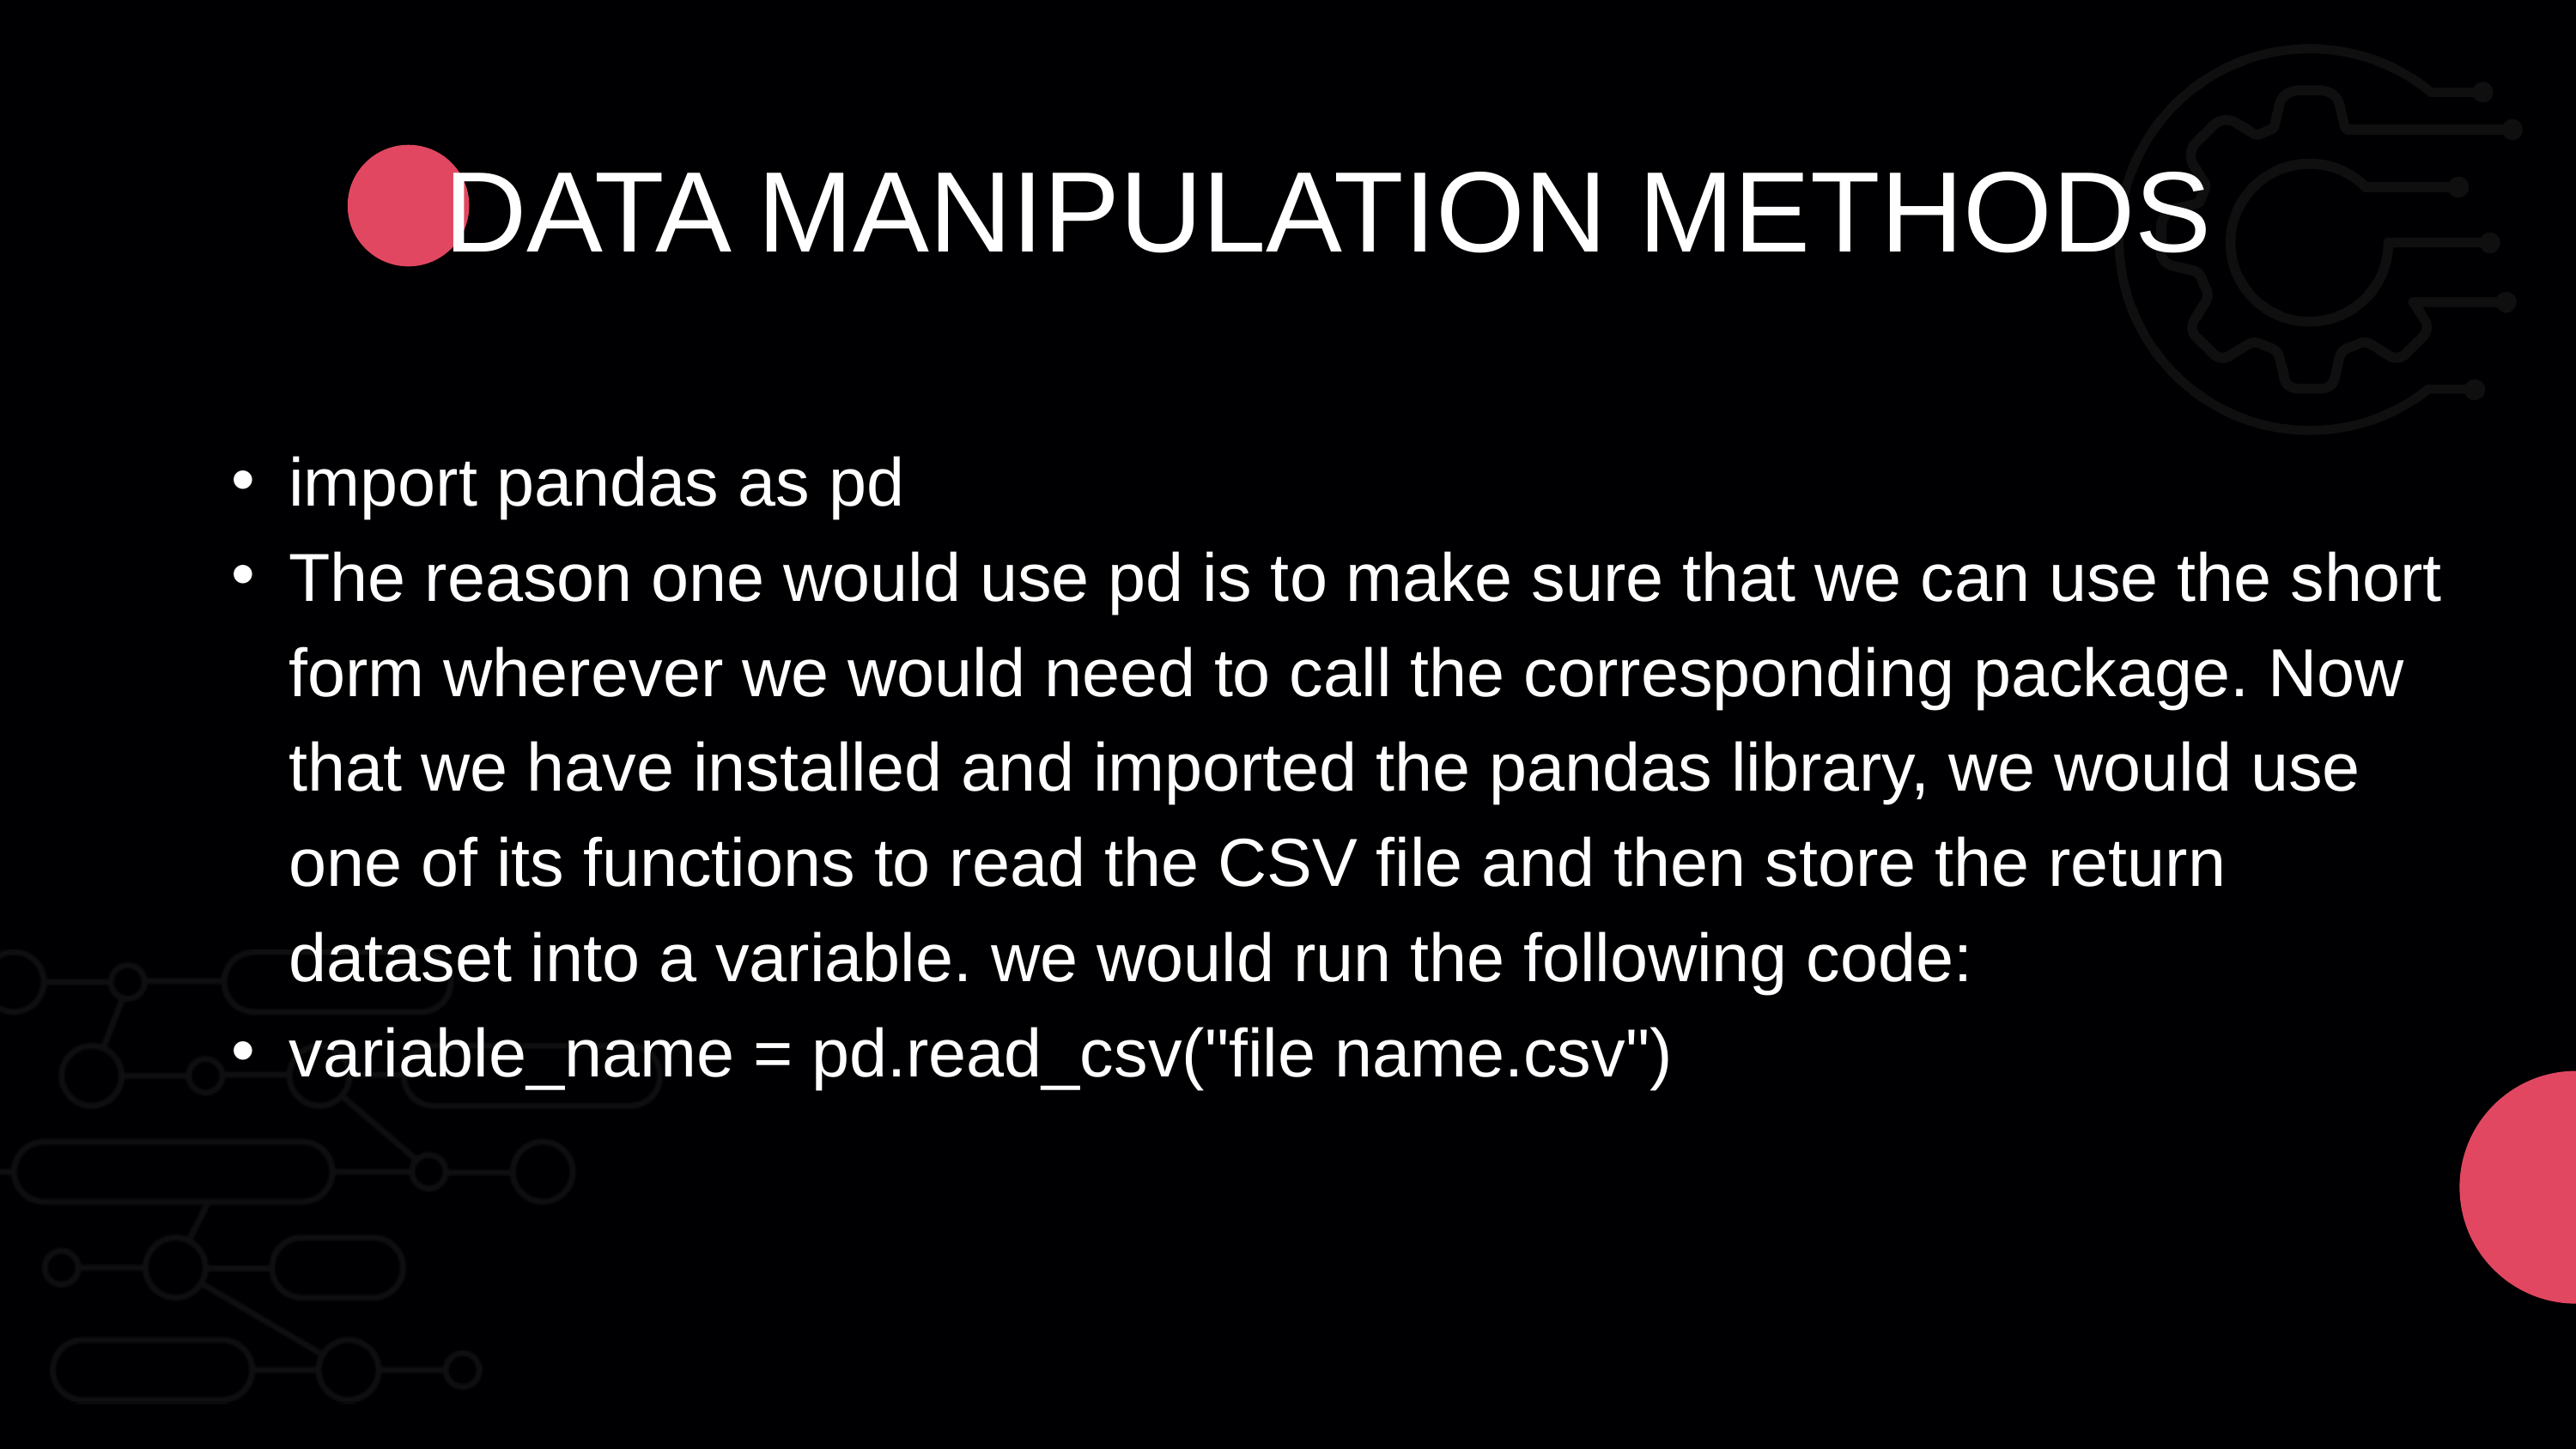

DATA MANIPULATION METHODS

import pandas as pd
The reason one would use pd is to make sure that we can use the short form wherever we would need to call the corresponding package. Now that we have installed and imported the pandas library, we would use one of its functions to read the CSV file and then store the return dataset into a variable. we would run the following code:
variable_name = pd.read_csv("file name.csv")